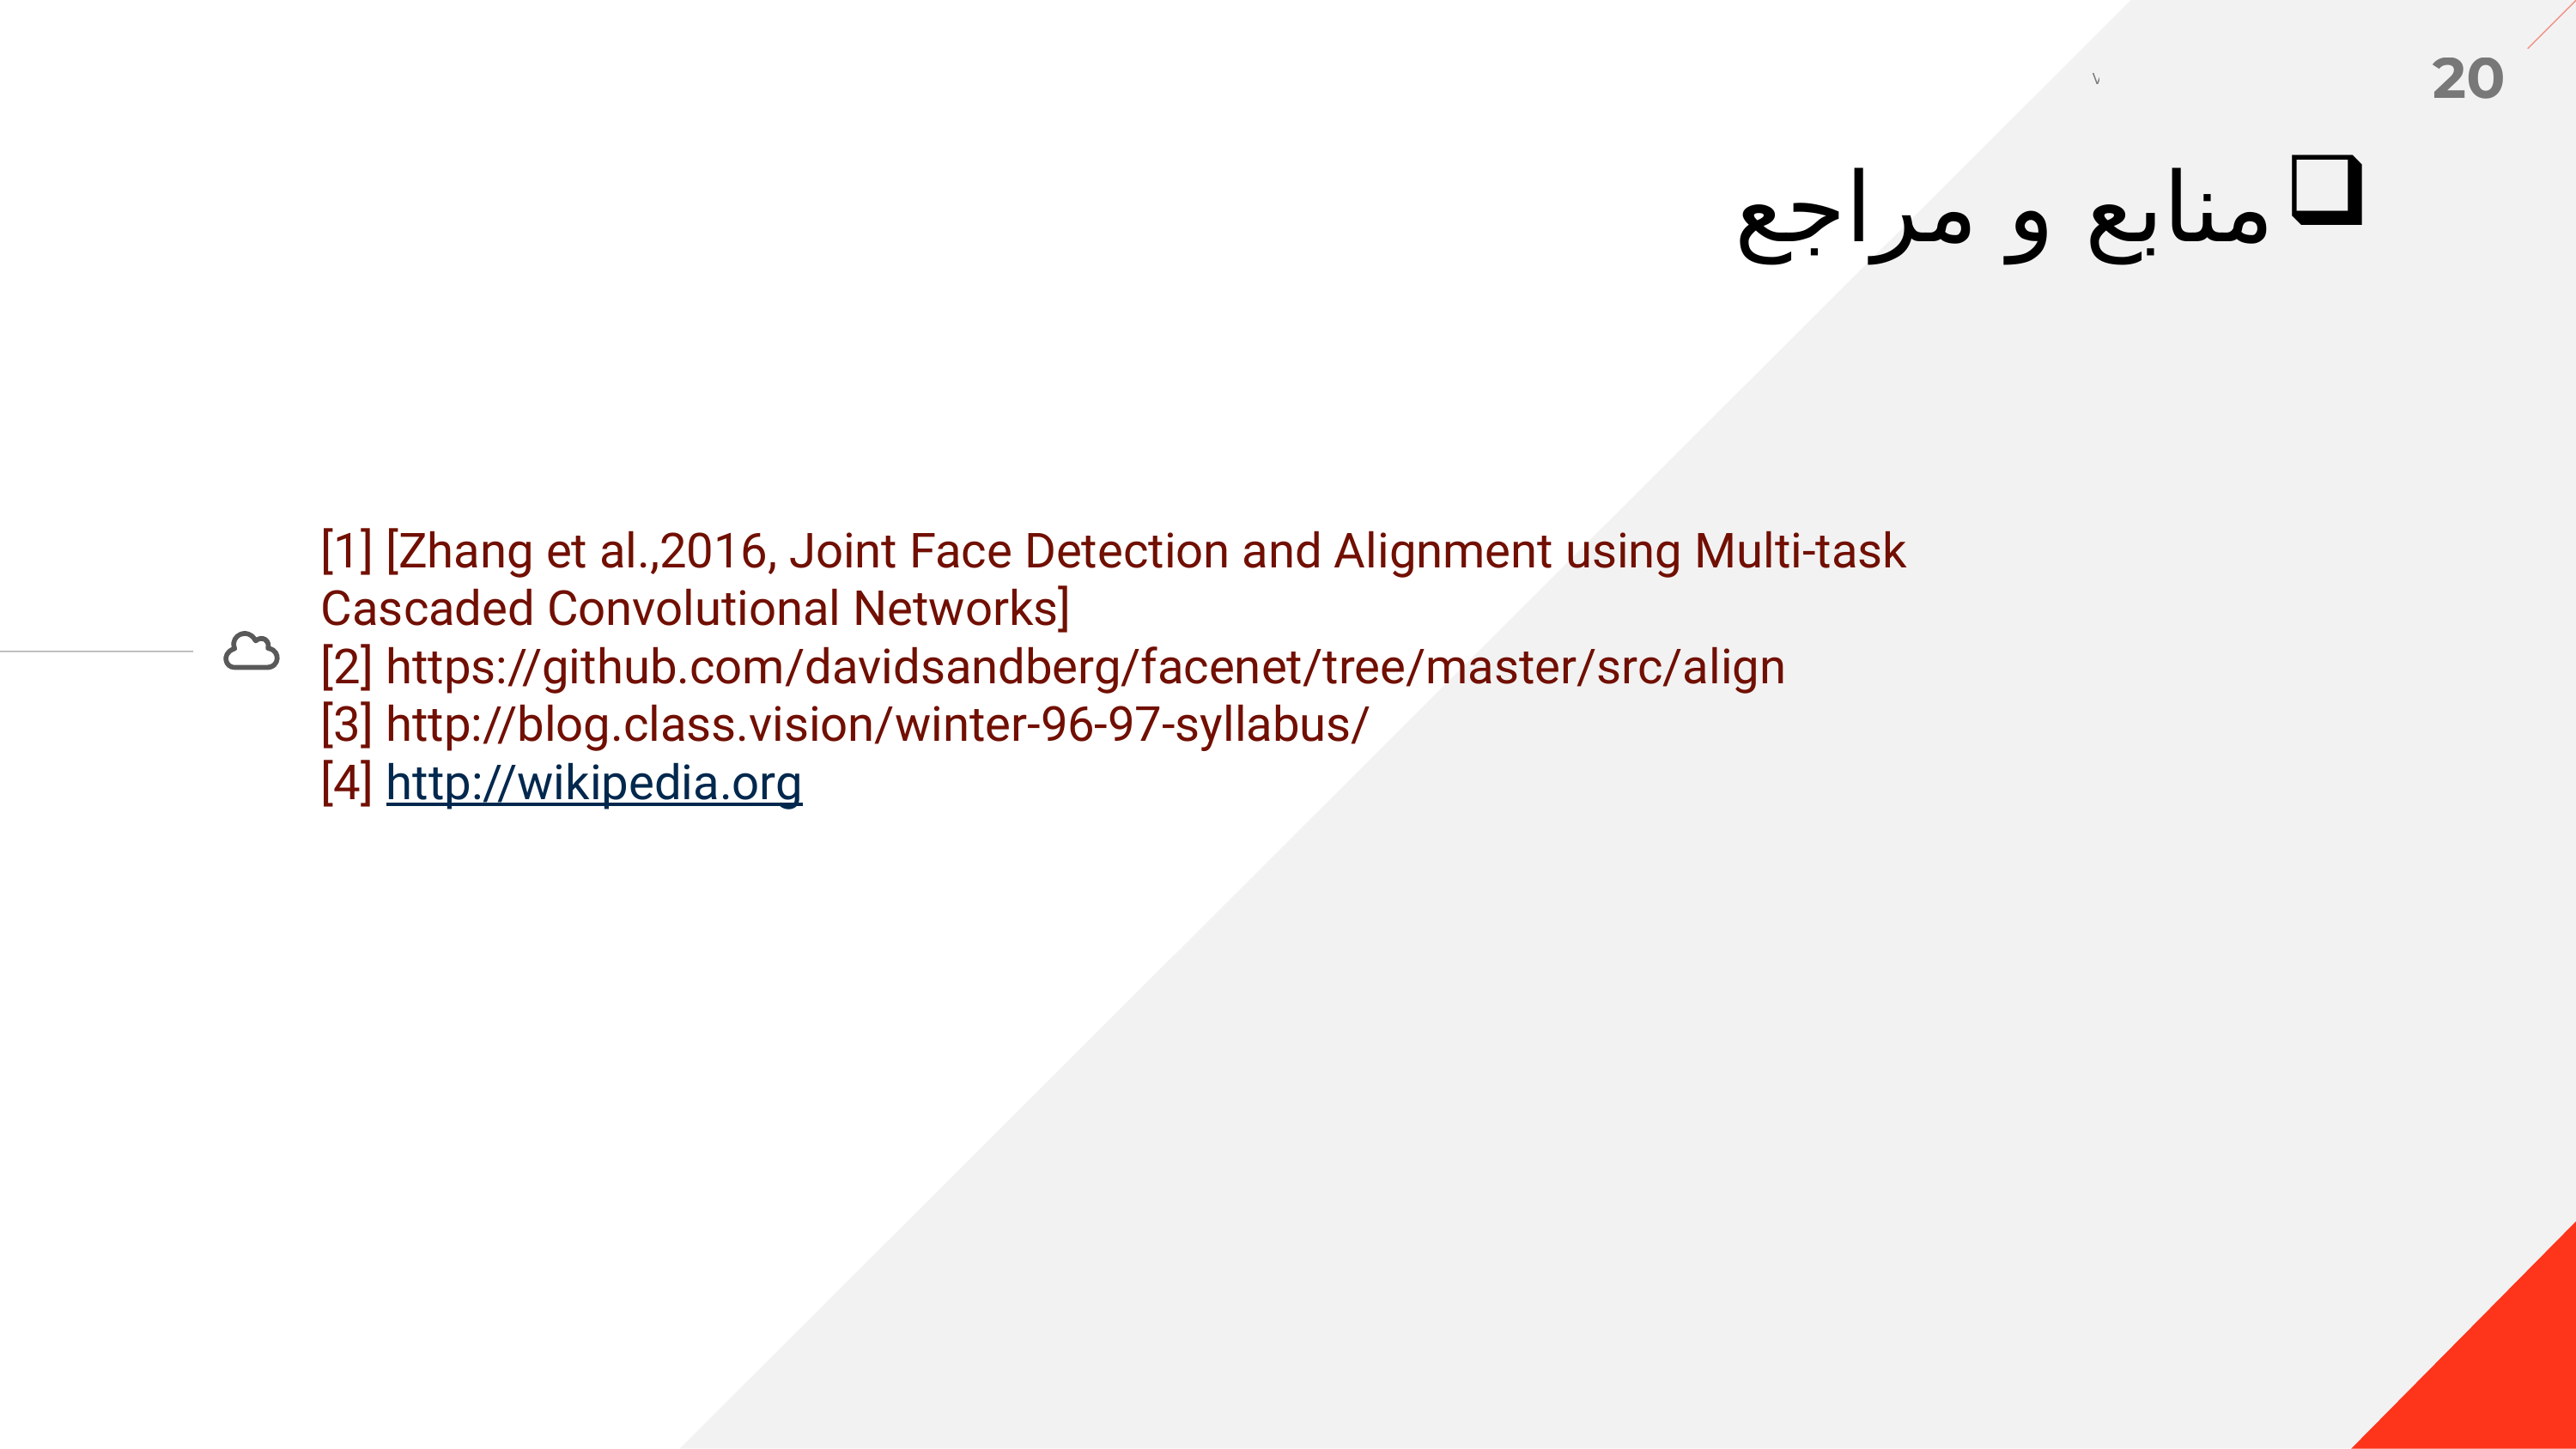

20
منابع و مراجع
[1] [Zhang et al.,2016, Joint Face Detection and Alignment using Multi-task Cascaded Convolutional Networks]
[2] https://github.com/davidsandberg/facenet/tree/master/src/align
[3] http://blog.class.vision/winter-96-97-syllabus/
[4] http://wikipedia.org